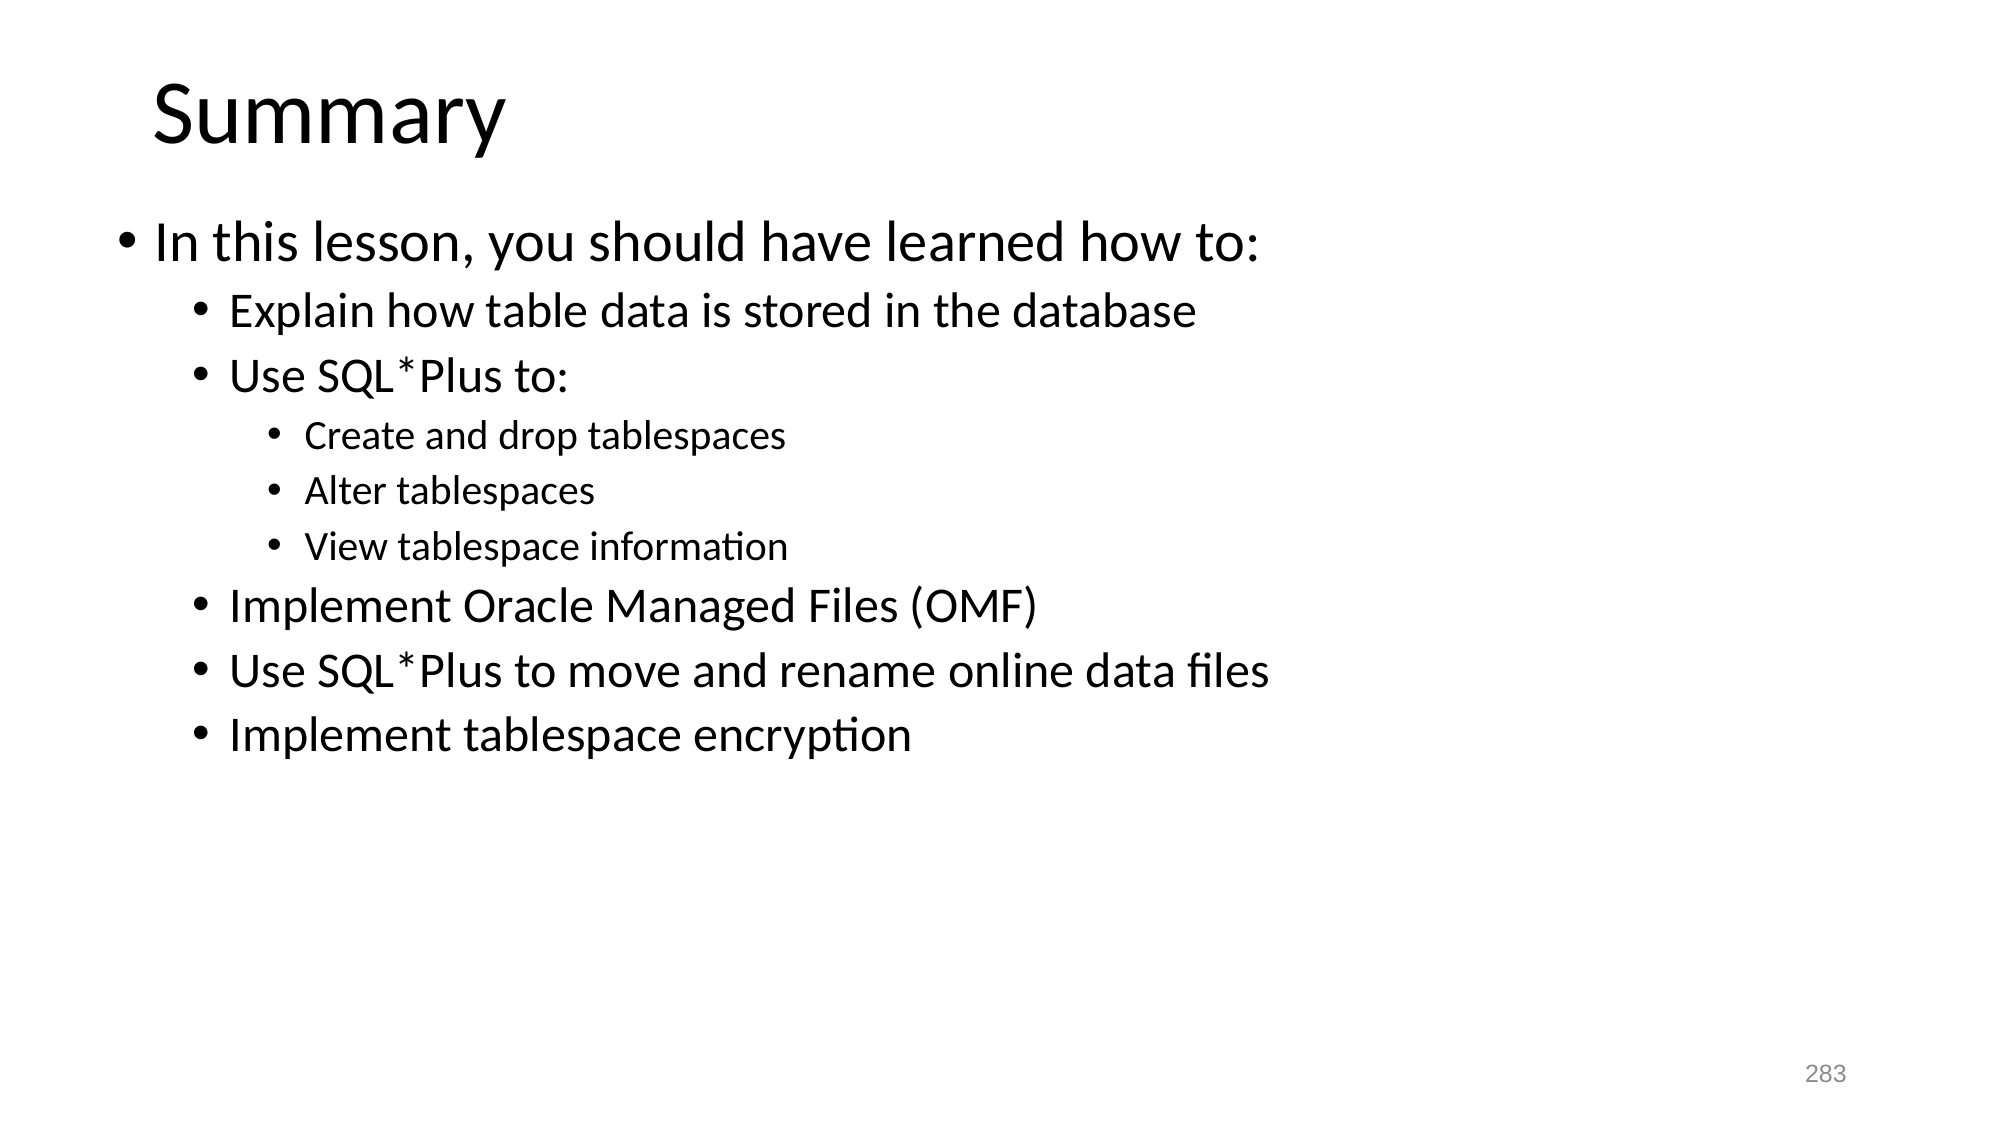

# Summary
In this lesson, you should have learned how to:
Explain how table data is stored in the database
Use SQL*Plus to:
Create and drop tablespaces
Alter tablespaces
View tablespace information
Implement Oracle Managed Files (OMF)
Use SQL*Plus to move and rename online data files
Implement tablespace encryption
283